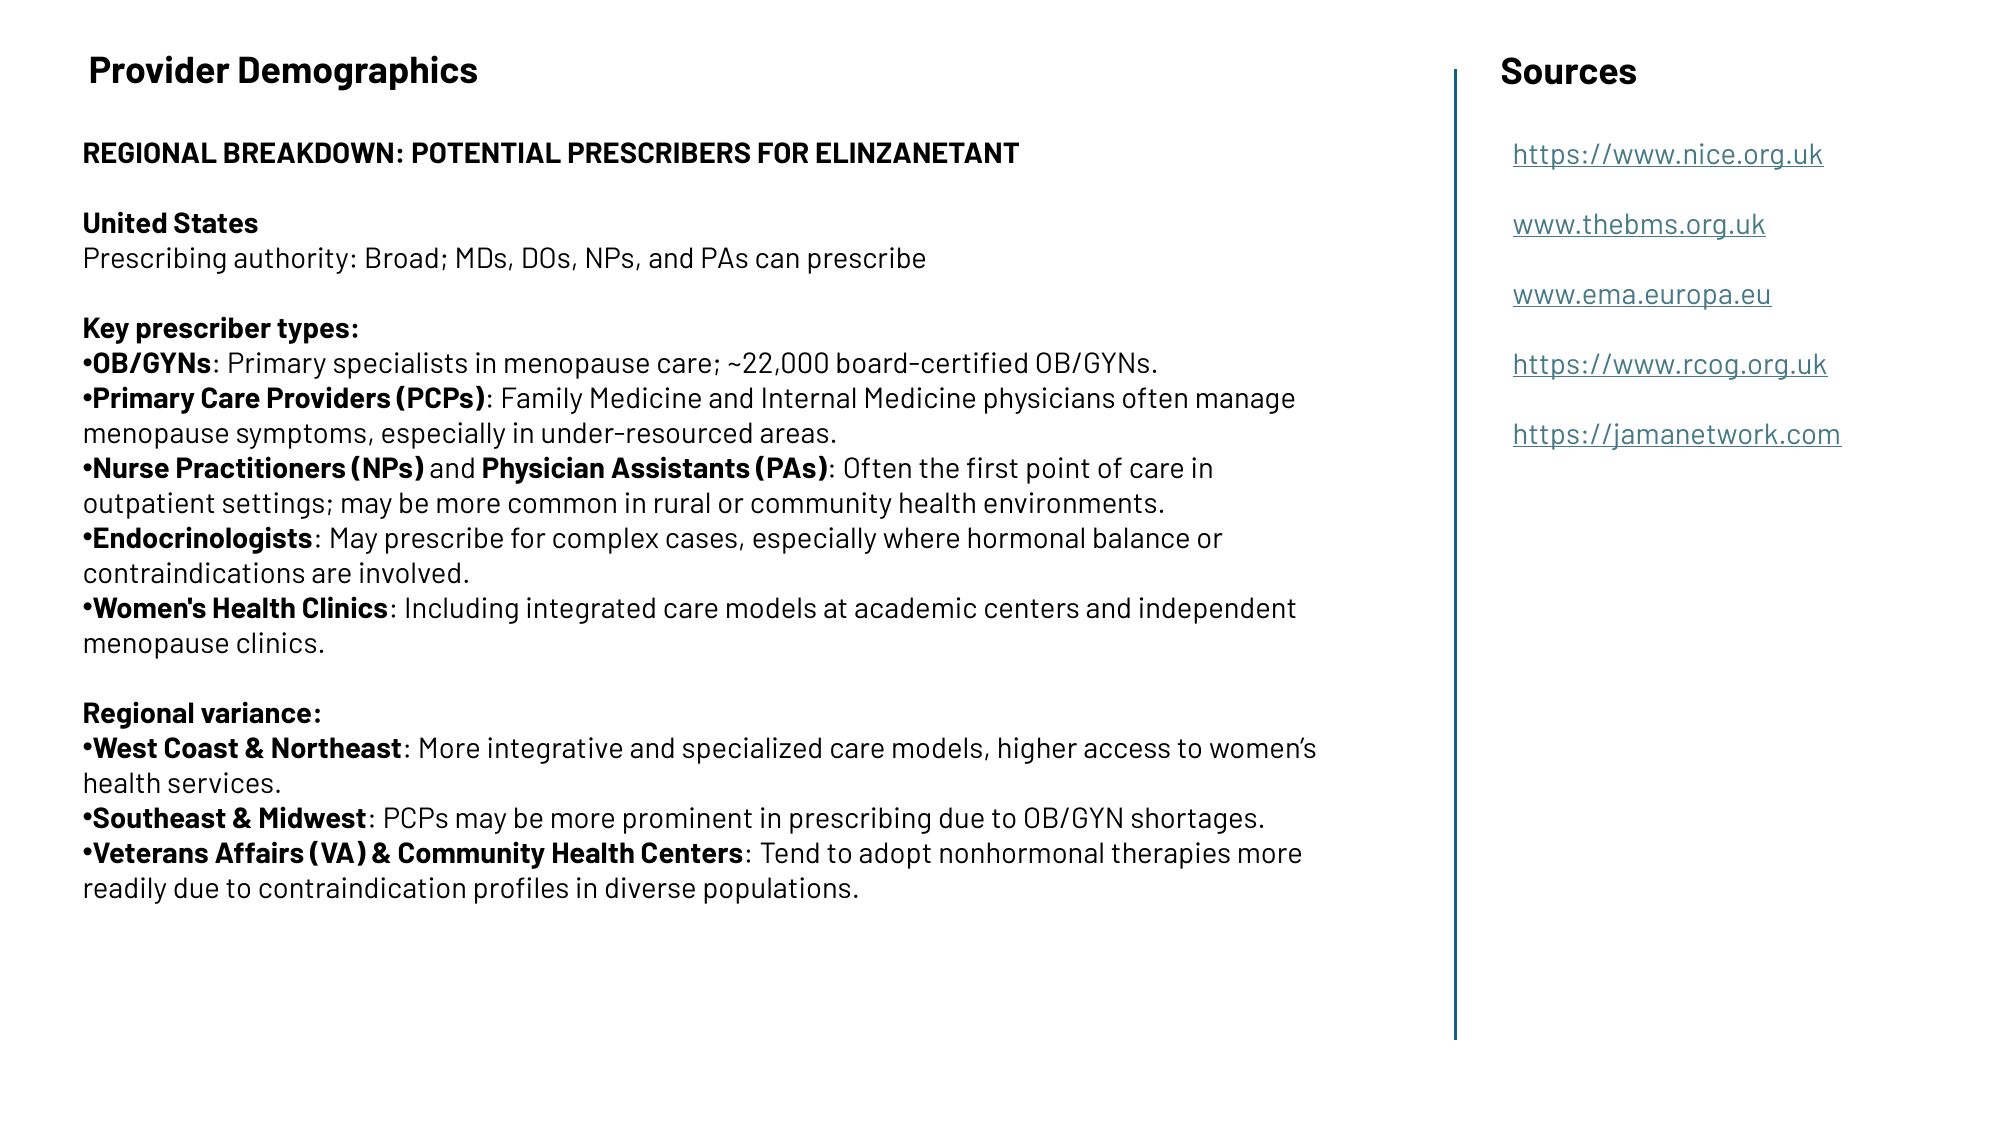

Provider Demographics
Sources
REGIONAL BREAKDOWN: POTENTIAL PRESCRIBERS FOR ELINZANETANT

United States
Prescribing authority: Broad; MDs, DOs, NPs, and PAs can prescribe

Key prescriber types:
OB/GYNs: Primary specialists in menopause care; ~22,000 board-certified OB/GYNs.
Primary Care Providers (PCPs): Family Medicine and Internal Medicine physicians often manage menopause symptoms, especially in under-resourced areas.
Nurse Practitioners (NPs) and Physician Assistants (PAs): Often the first point of care in outpatient settings; may be more common in rural or community health environments.
Endocrinologists: May prescribe for complex cases, especially where hormonal balance or contraindications are involved.
Women's Health Clinics: Including integrated care models at academic centers and independent menopause clinics.

Regional variance:
West Coast & Northeast: More integrative and specialized care models, higher access to women’s health services.
Southeast & Midwest: PCPs may be more prominent in prescribing due to OB/GYN shortages.
Veterans Affairs (VA) & Community Health Centers: Tend to adopt nonhormonal therapies more readily due to contraindication profiles in diverse populations.
https://www.nice.org.uk

www.thebms.org.uk

www.ema.europa.eu

https://www.rcog.org.uk

https://jamanetwork.com